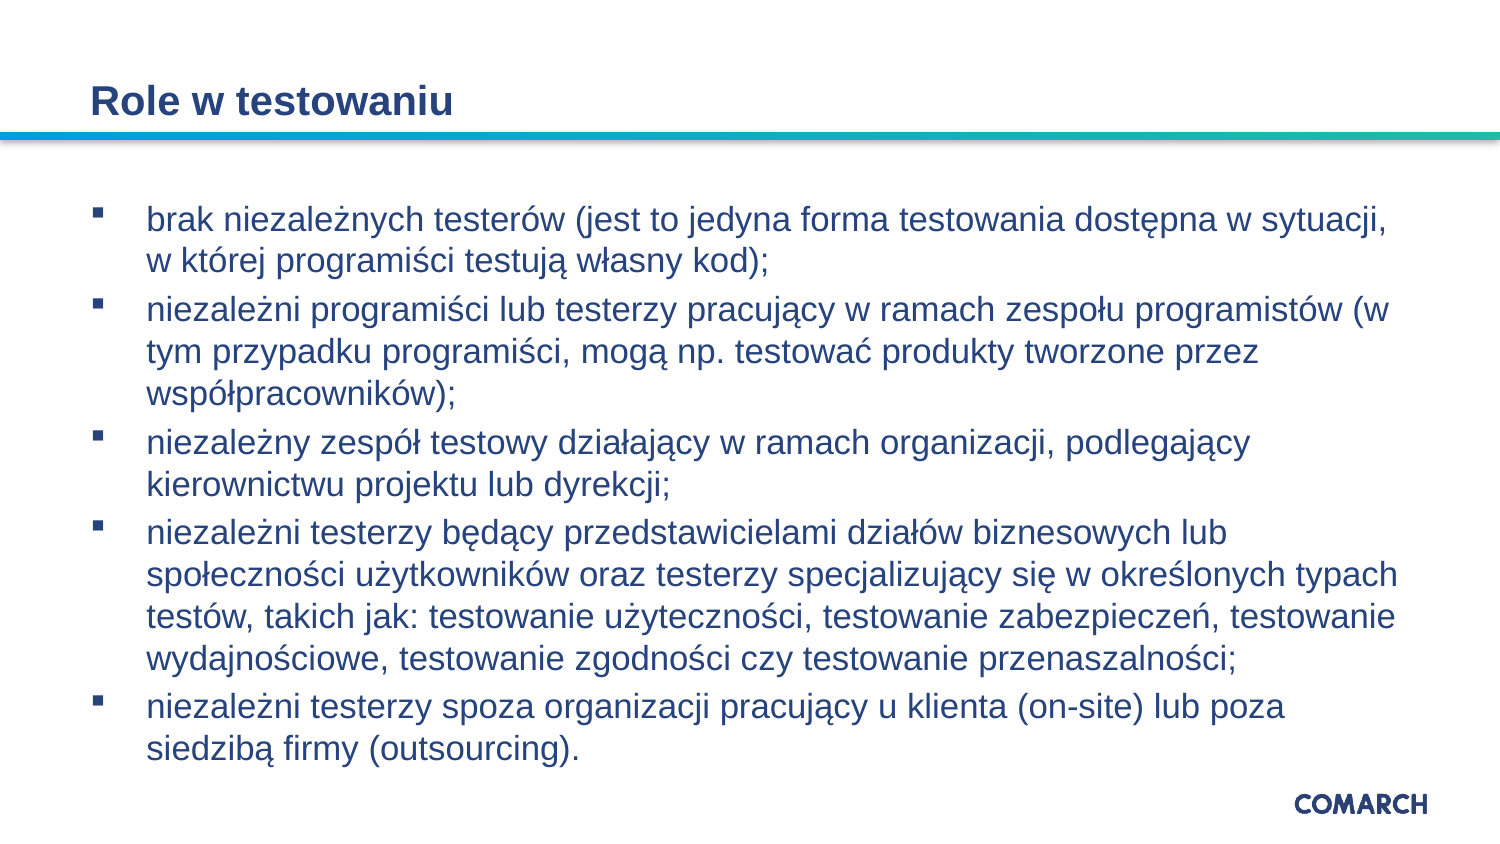

# Role w testowaniu

brak niezależnych testerów (jest to jedyna forma testowania dostępna w sytuacji, w której programiści testują własny kod);
niezależni programiści lub testerzy pracujący w ramach zespołu programistów (w tym przypadku programiści, mogą np. testować produkty tworzone przez współpracowników);
niezależny zespół testowy działający w ramach organizacji, podlegający kierownictwu projektu lub dyrekcji;
niezależni testerzy będący przedstawicielami działów biznesowych lub społeczności użytkowników oraz testerzy specjalizujący się w określonych typach testów, takich jak: testowanie użyteczności, testowanie zabezpieczeń, testowanie wydajnościowe, testowanie zgodności czy testowanie przenaszalności;
niezależni testerzy spoza organizacji pracujący u klienta (on-site) lub poza siedzibą firmy (outsourcing).